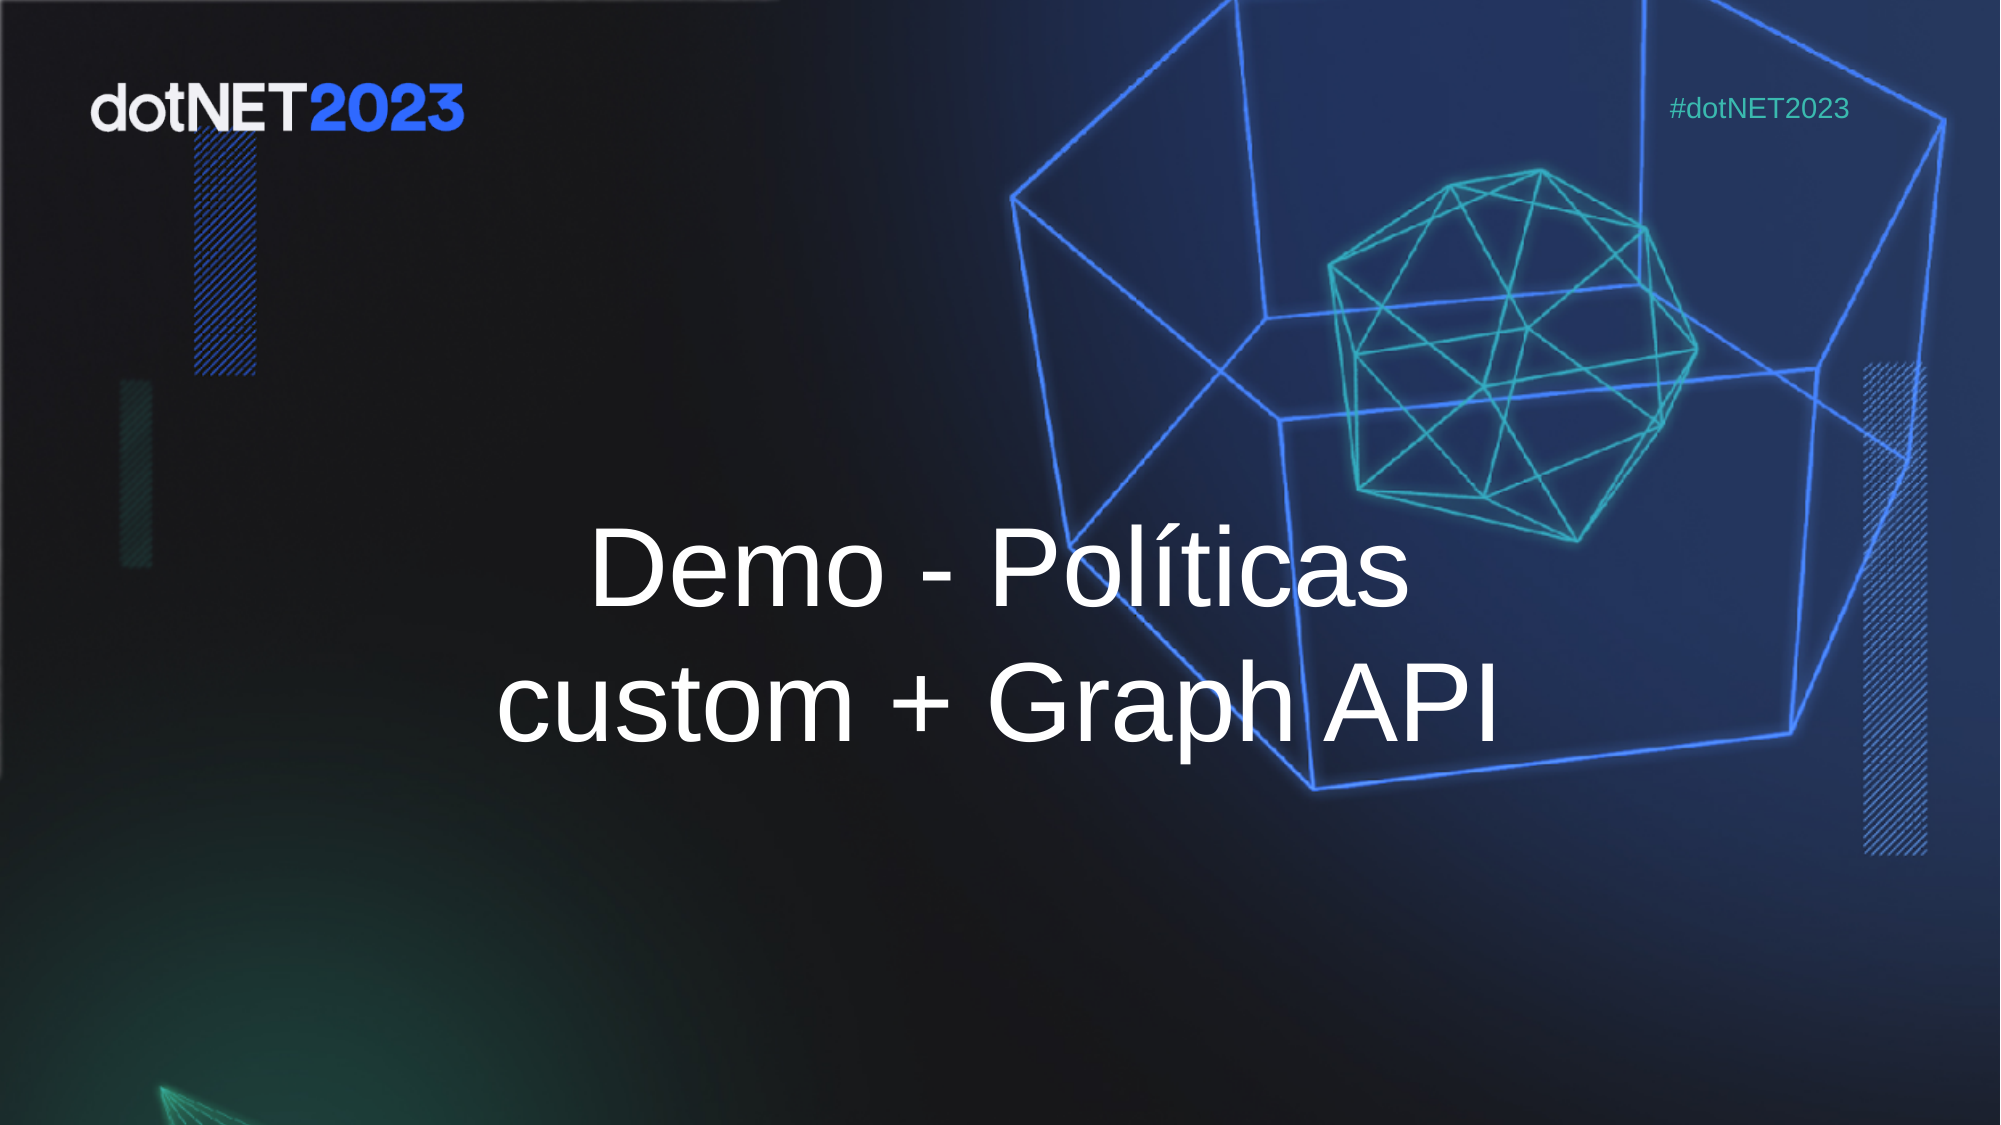

Demo - Políticas custom + Graph API